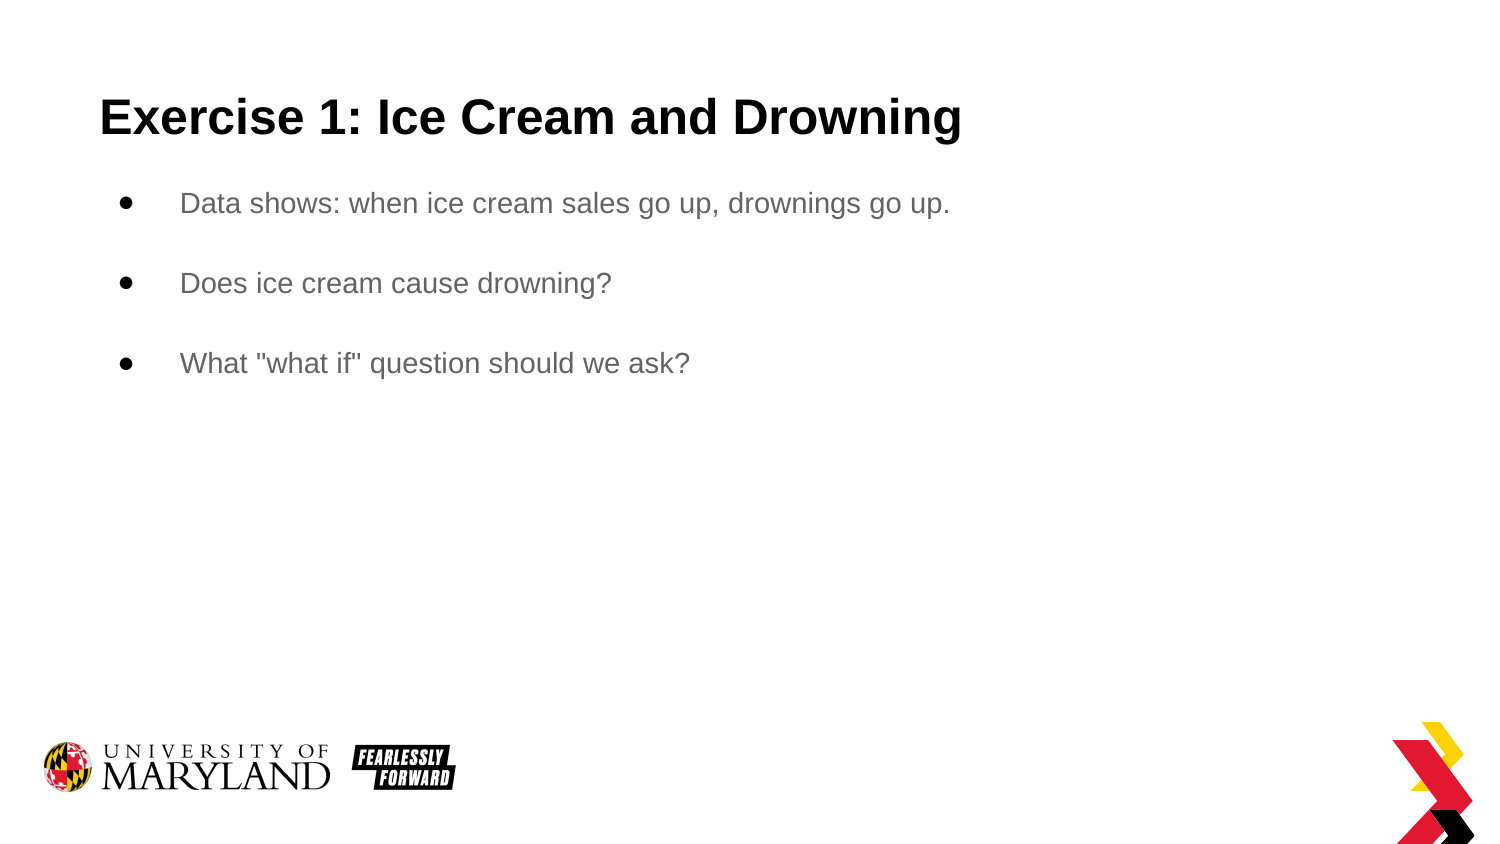

# Exercise 1: Ice Cream and Drowning
Data shows: when ice cream sales go up, drownings go up.

Does ice cream cause drowning?

What "what if" question should we ask?